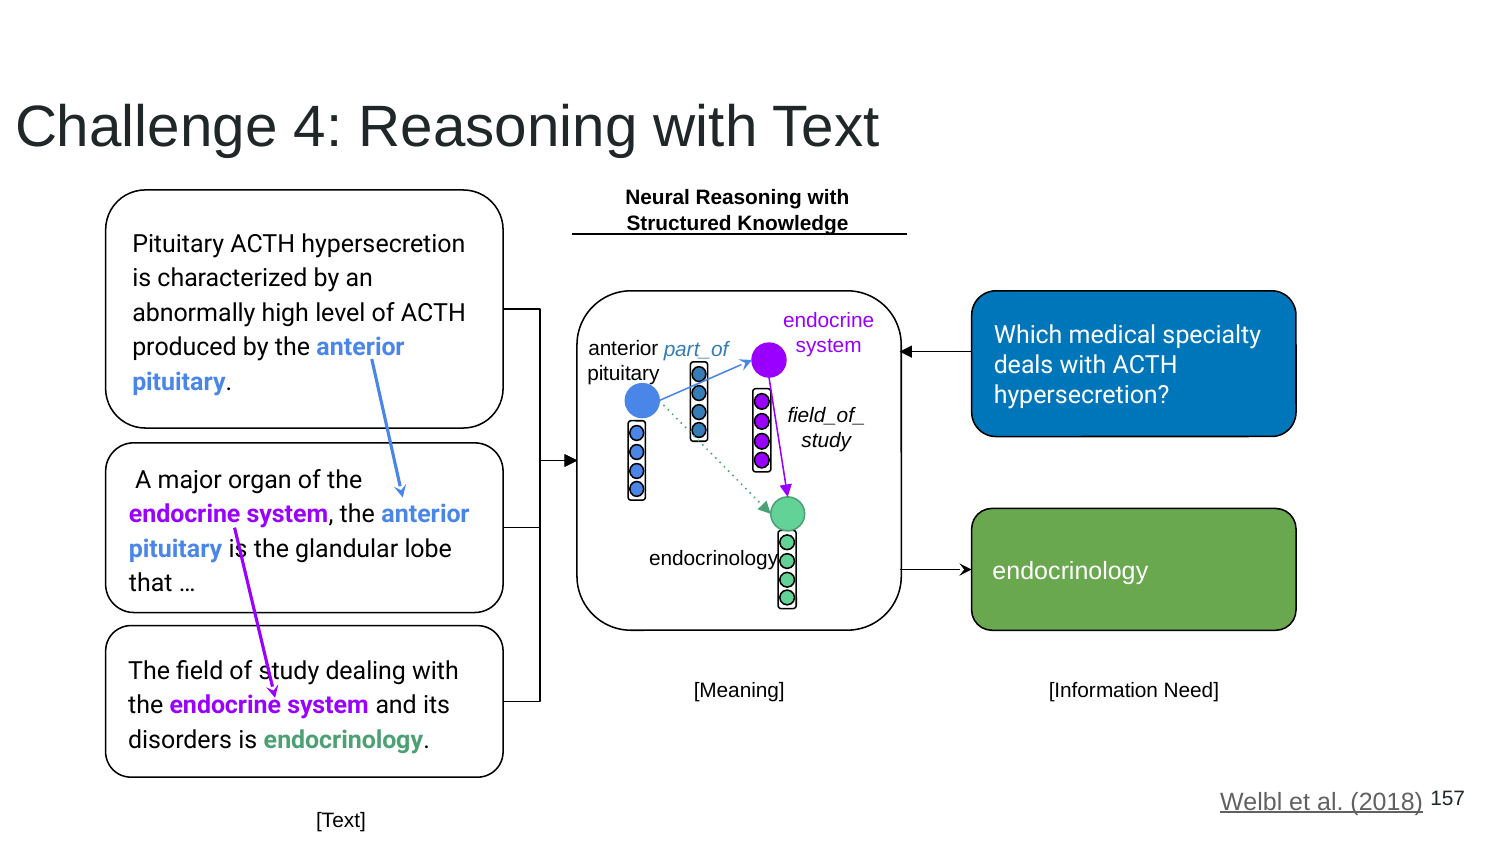

Challenge 4: Reasoning with Text

Neural Reasoning with Structured Knowledge
Pituitary ACTH hypersecretion is characterized by an abnormally high level of ACTH produced by the anterior pituitary.
?
Which medical specialty deals with ACTH hypersecretion?
endocrine system
part_of
anterior pituitary

field_of_study

 A major organ of the endocrine system, the anterior pituitary is the glandular lobe that …

endocrinology
endocrinology

The field of study dealing with the endocrine system and its disorders is endocrinology.
[Meaning]
[Information Need]
157
Welbl et al. (2018)
[Text]